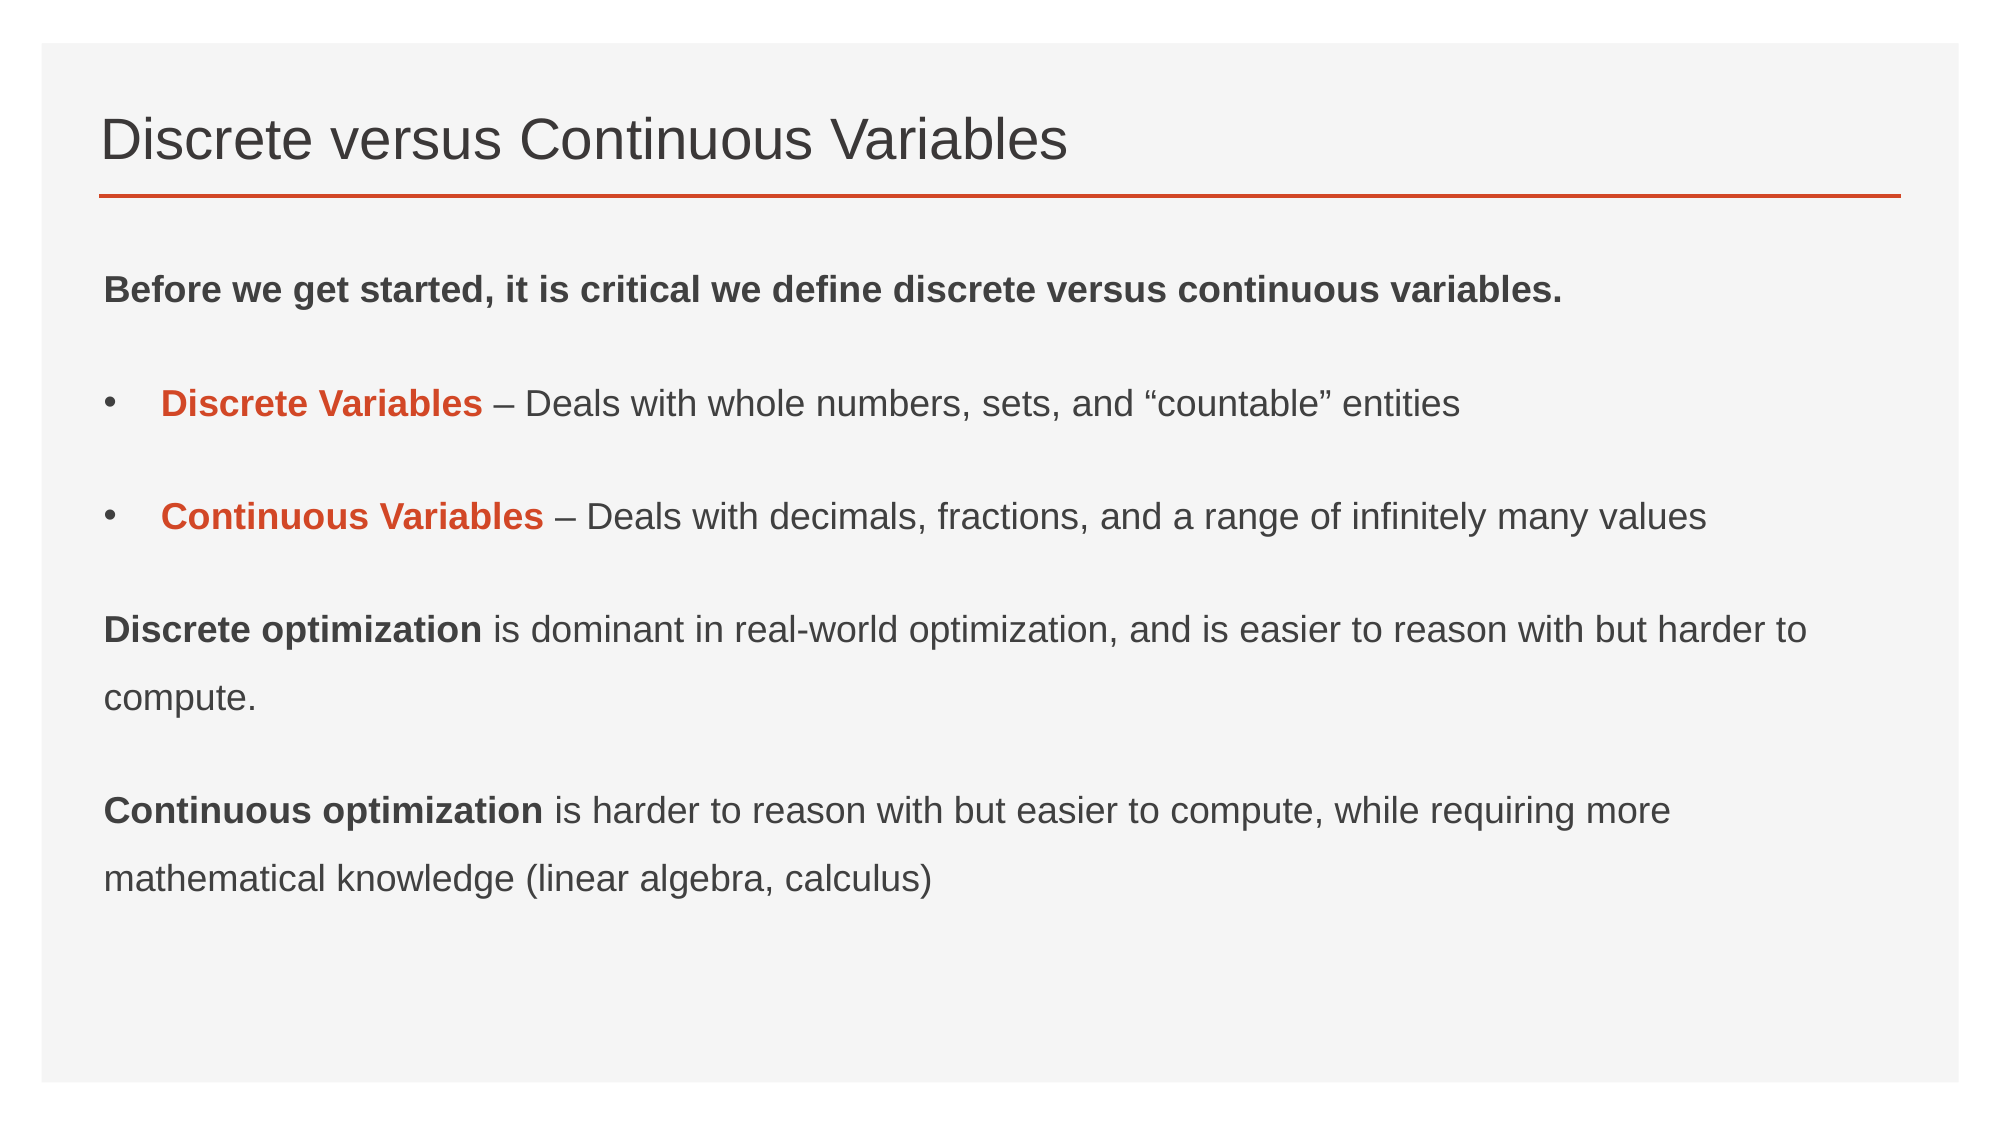

# Discrete versus Continuous Variables
Before we get started, it is critical we define discrete versus continuous variables.
 Discrete Variables – Deals with whole numbers, sets, and “countable” entities
 Continuous Variables – Deals with decimals, fractions, and a range of infinitely many values
Discrete optimization is dominant in real-world optimization, and is easier to reason with but harder to compute.
Continuous optimization is harder to reason with but easier to compute, while requiring more mathematical knowledge (linear algebra, calculus)